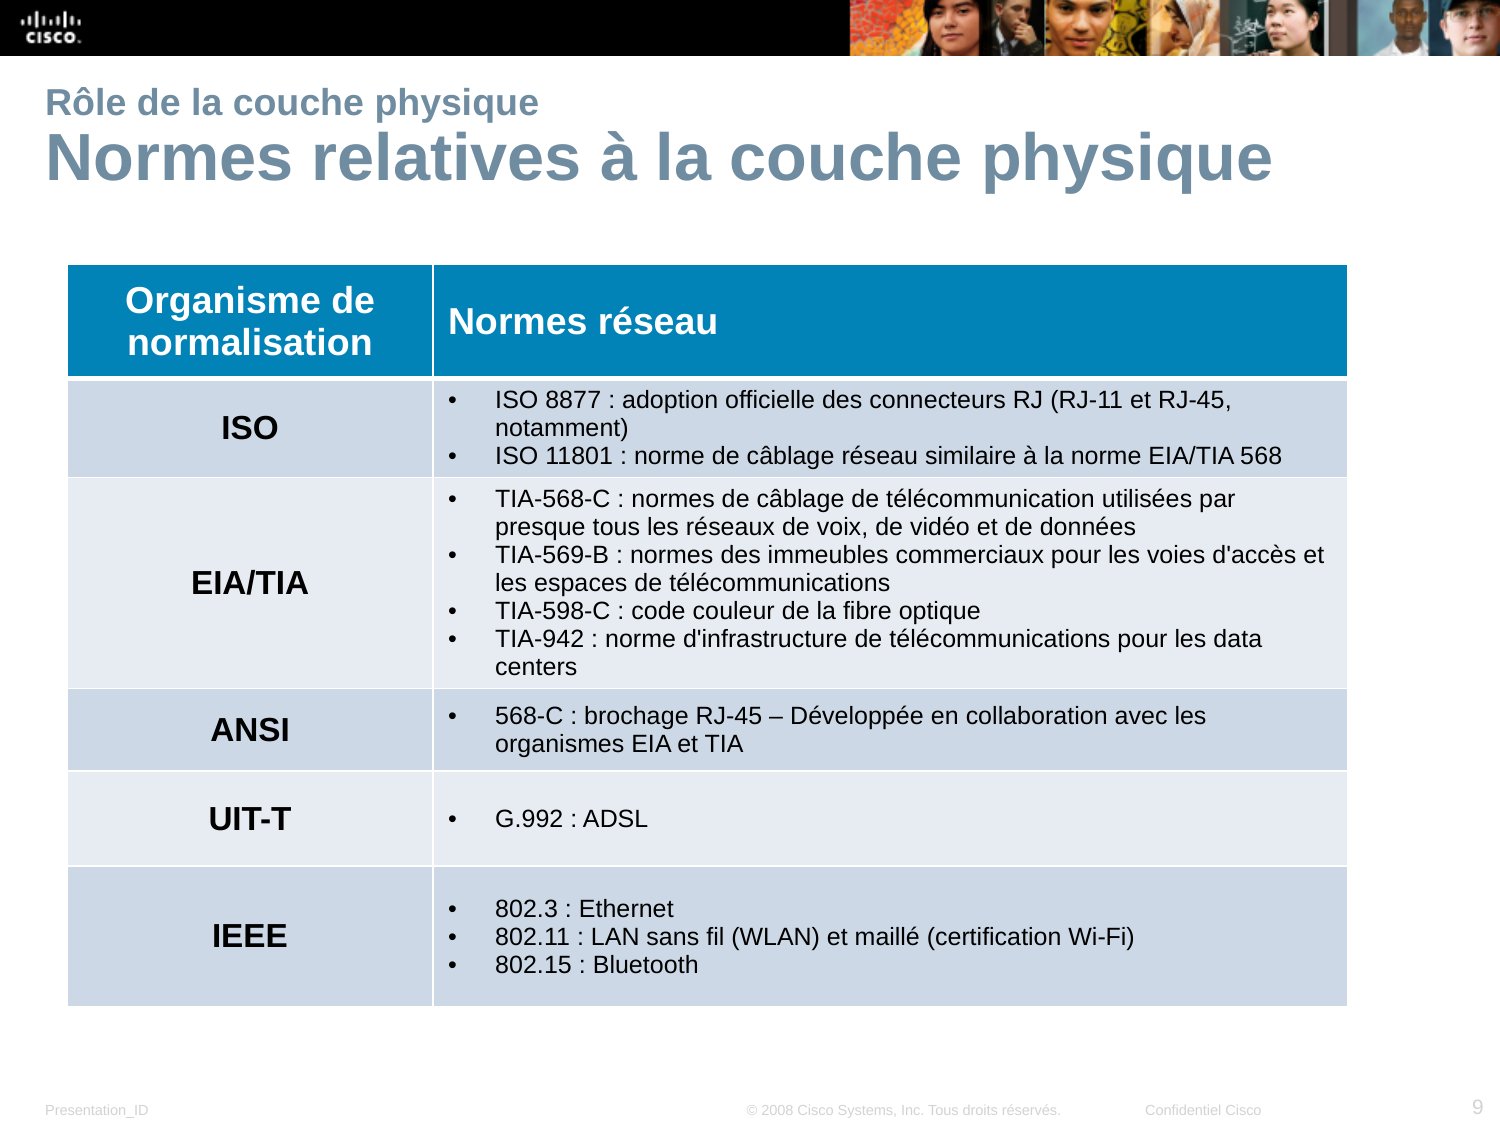

# Rôle de la couche physique Normes relatives à la couche physique
| Organisme de normalisation | Normes réseau |
| --- | --- |
| ISO | ISO 8877 : adoption officielle des connecteurs RJ (RJ-11 et RJ-45, notamment) ISO 11801 : norme de câblage réseau similaire à la norme EIA/TIA 568 |
| EIA/TIA | TIA-568-C : normes de câblage de télécommunication utilisées par presque tous les réseaux de voix, de vidéo et de données TIA-569-B : normes des immeubles commerciaux pour les voies d'accès et les espaces de télécommunications TIA-598-C : code couleur de la fibre optique TIA-942 : norme d'infrastructure de télécommunications pour les data centers |
| ANSI | 568-C : brochage RJ-45 – Développée en collaboration avec les organismes EIA et TIA |
| UIT-T | G.992 : ADSL |
| IEEE | 802.3 : Ethernet 802.11 : LAN sans fil (WLAN) et maillé (certification Wi-Fi) 802.15 : Bluetooth |